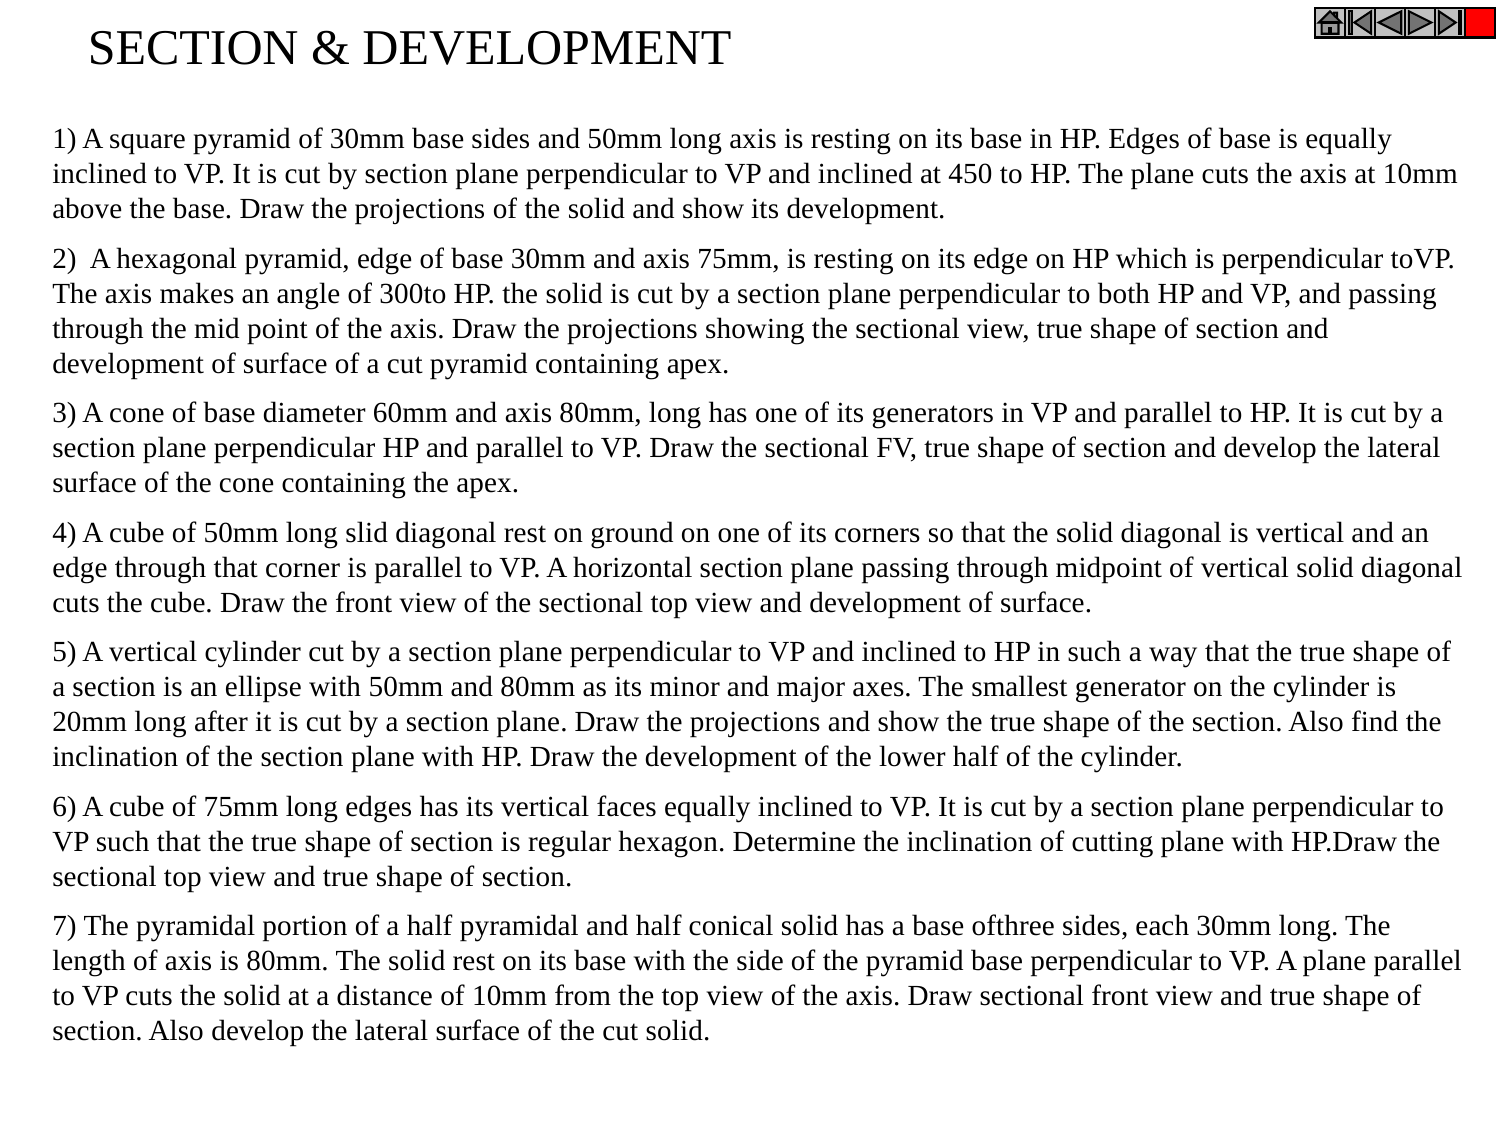

SECTION & DEVELOPMENT

1) A square pyramid of 30mm base sides and 50mm long axis is resting on its base in HP. Edges of base is equally inclined to VP. It is cut by section plane perpendicular to VP and inclined at 450 to HP. The plane cuts the axis at 10mm above the base. Draw the projections of the solid and show its development.
2)  A hexagonal pyramid, edge of base 30mm and axis 75mm, is resting on its edge on HP which is perpendicular toVP. The axis makes an angle of 300to HP. the solid is cut by a section plane perpendicular to both HP and VP, and passing through the mid point of the axis. Draw the projections showing the sectional view, true shape of section and development of surface of a cut pyramid containing apex.
3) A cone of base diameter 60mm and axis 80mm, long has one of its generators in VP and parallel to HP. It is cut by a section plane perpendicular HP and parallel to VP. Draw the sectional FV, true shape of section and develop the lateral surface of the cone containing the apex.
4) A cube of 50mm long slid diagonal rest on ground on one of its corners so that the solid diagonal is vertical and an edge through that corner is parallel to VP. A horizontal section plane passing through midpoint of vertical solid diagonal cuts the cube. Draw the front view of the sectional top view and development of surface.
5) A vertical cylinder cut by a section plane perpendicular to VP and inclined to HP in such a way that the true shape of a section is an ellipse with 50mm and 80mm as its minor and major axes. The smallest generator on the cylinder is 20mm long after it is cut by a section plane. Draw the projections and show the true shape of the section. Also find the inclination of the section plane with HP. Draw the development of the lower half of the cylinder.
6) A cube of 75mm long edges has its vertical faces equally inclined to VP. It is cut by a section plane perpendicular to VP such that the true shape of section is regular hexagon. Determine the inclination of cutting plane with HP.Draw the sectional top view and true shape of section.
7) The pyramidal portion of a half pyramidal and half conical solid has a base ofthree sides, each 30mm long. The length of axis is 80mm. The solid rest on its base with the side of the pyramid base perpendicular to VP. A plane parallel to VP cuts the solid at a distance of 10mm from the top view of the axis. Draw sectional front view and true shape of section. Also develop the lateral surface of the cut solid.